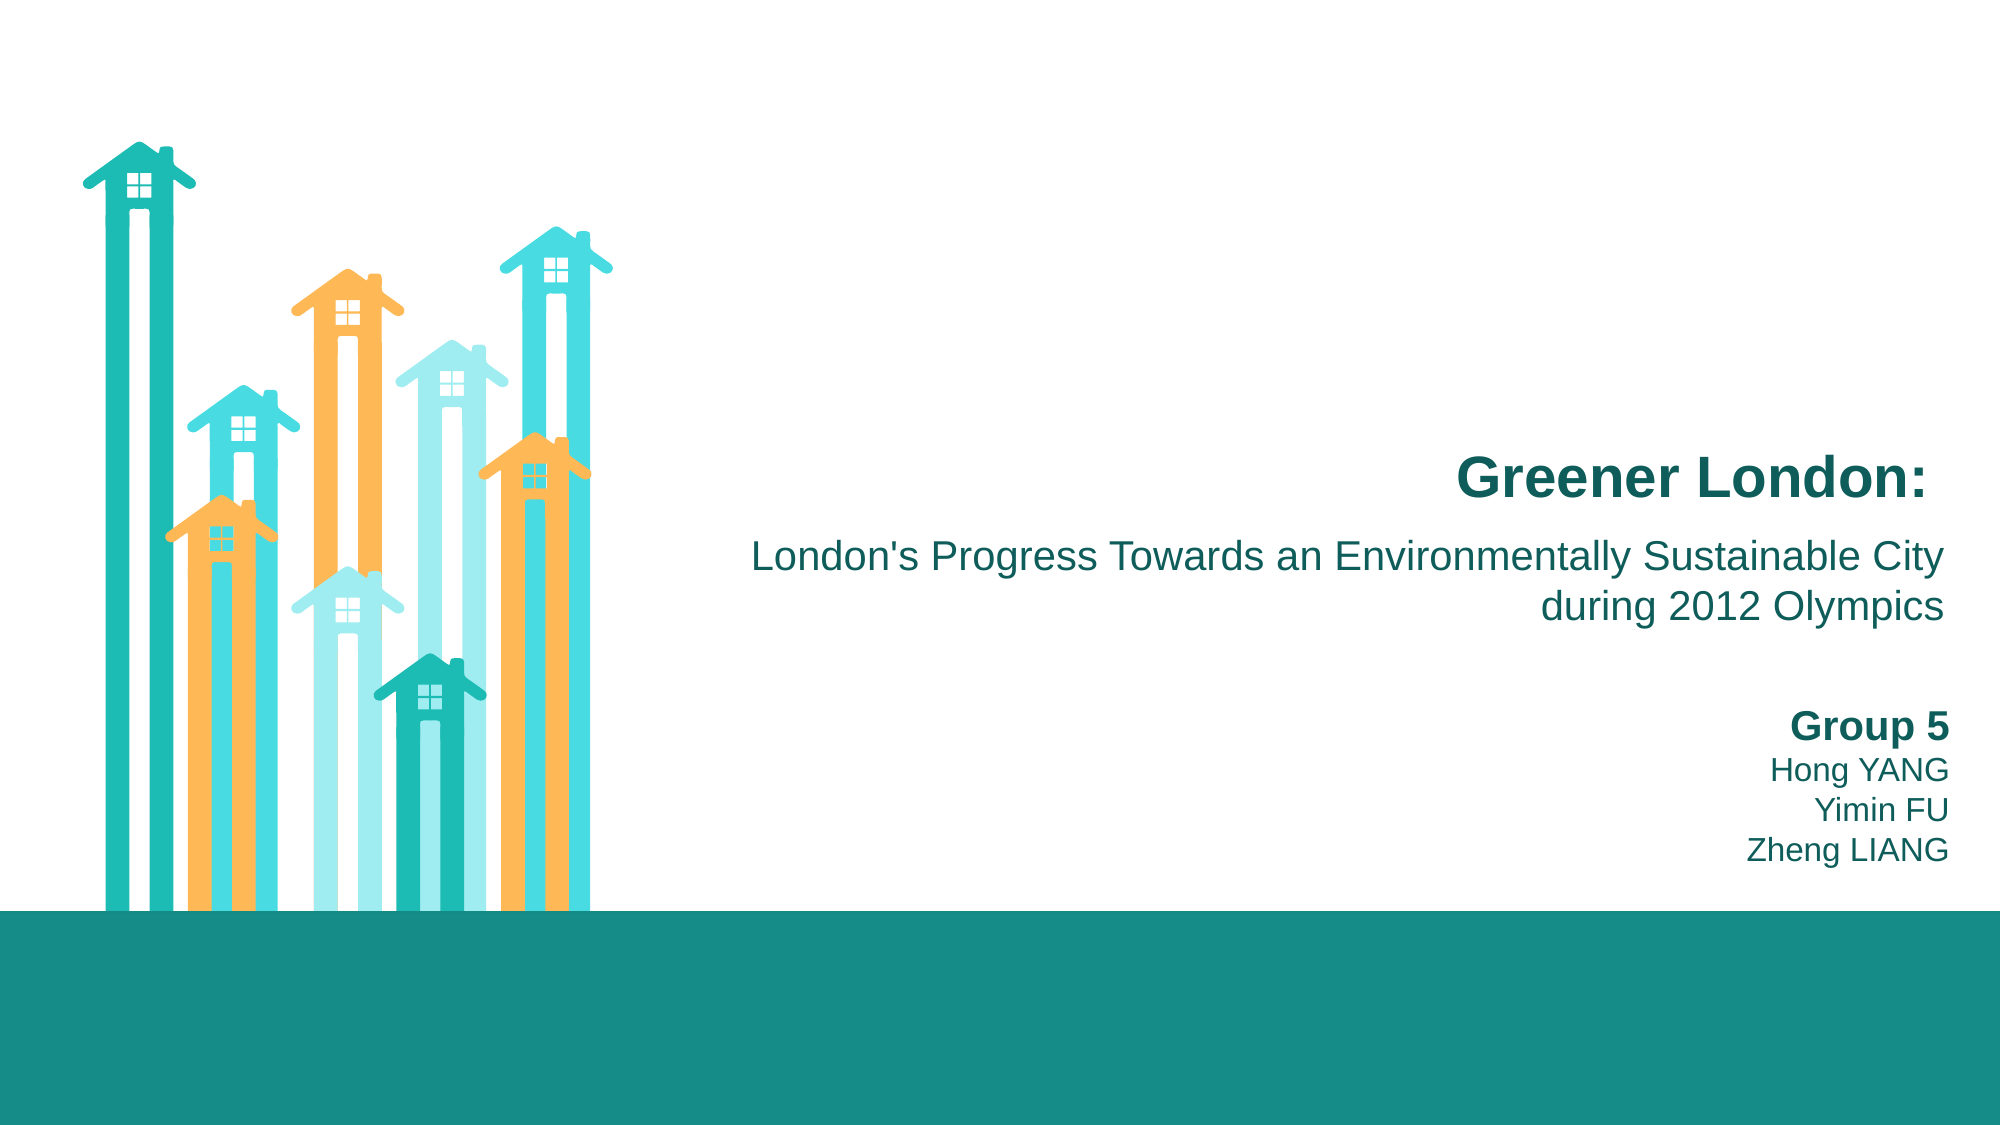

Greener London:
London's Progress Towards an Environmentally Sustainable City
 during 2012 Olympics
Group 5
Hong YANG
Yimin FU
Zheng LIANG